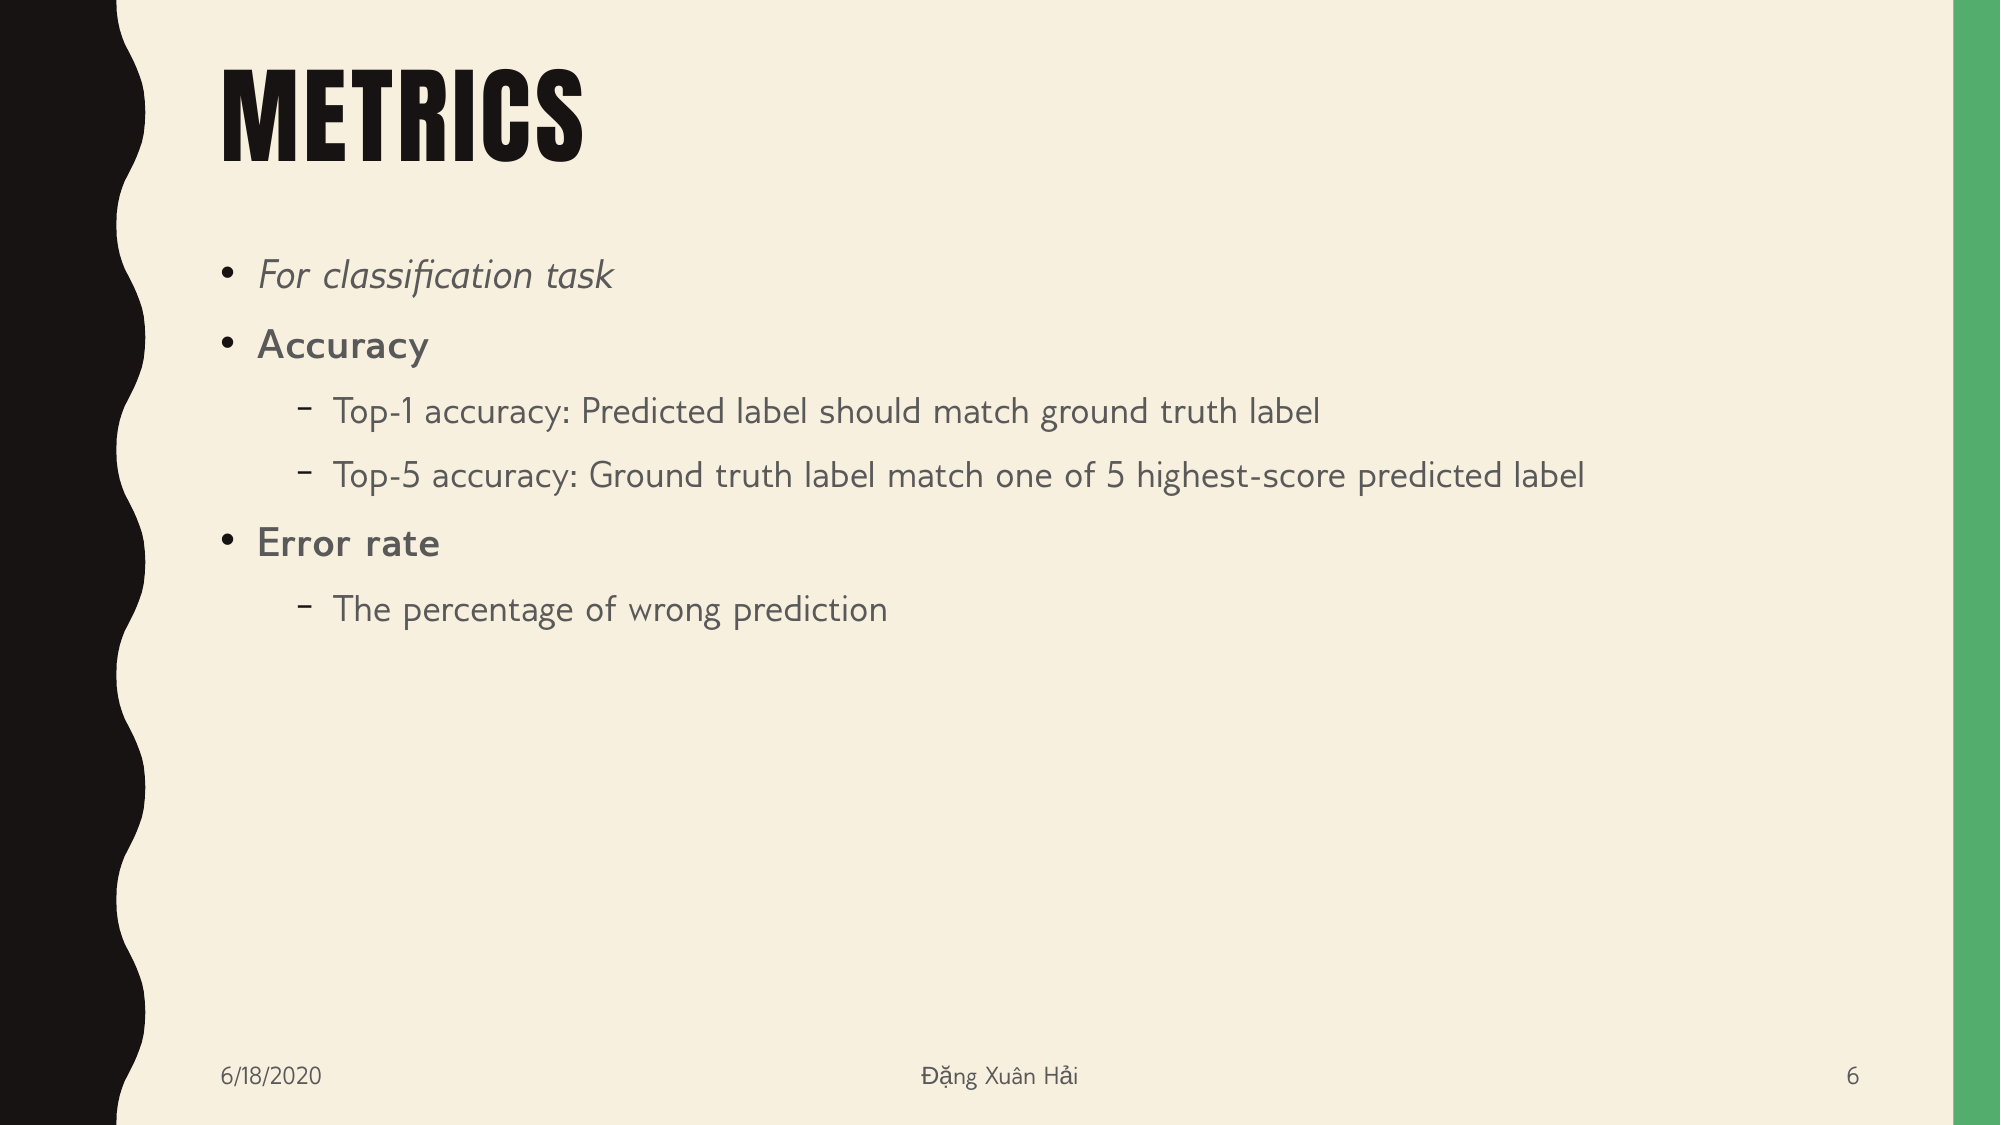

# Metrics
For classification task
Accuracy
Top-1 accuracy: Predicted label should match ground truth label
Top-5 accuracy: Ground truth label match one of 5 highest-score predicted label
Error rate
The percentage of wrong prediction

6/18/2020
Đặng Xuân Hải
6